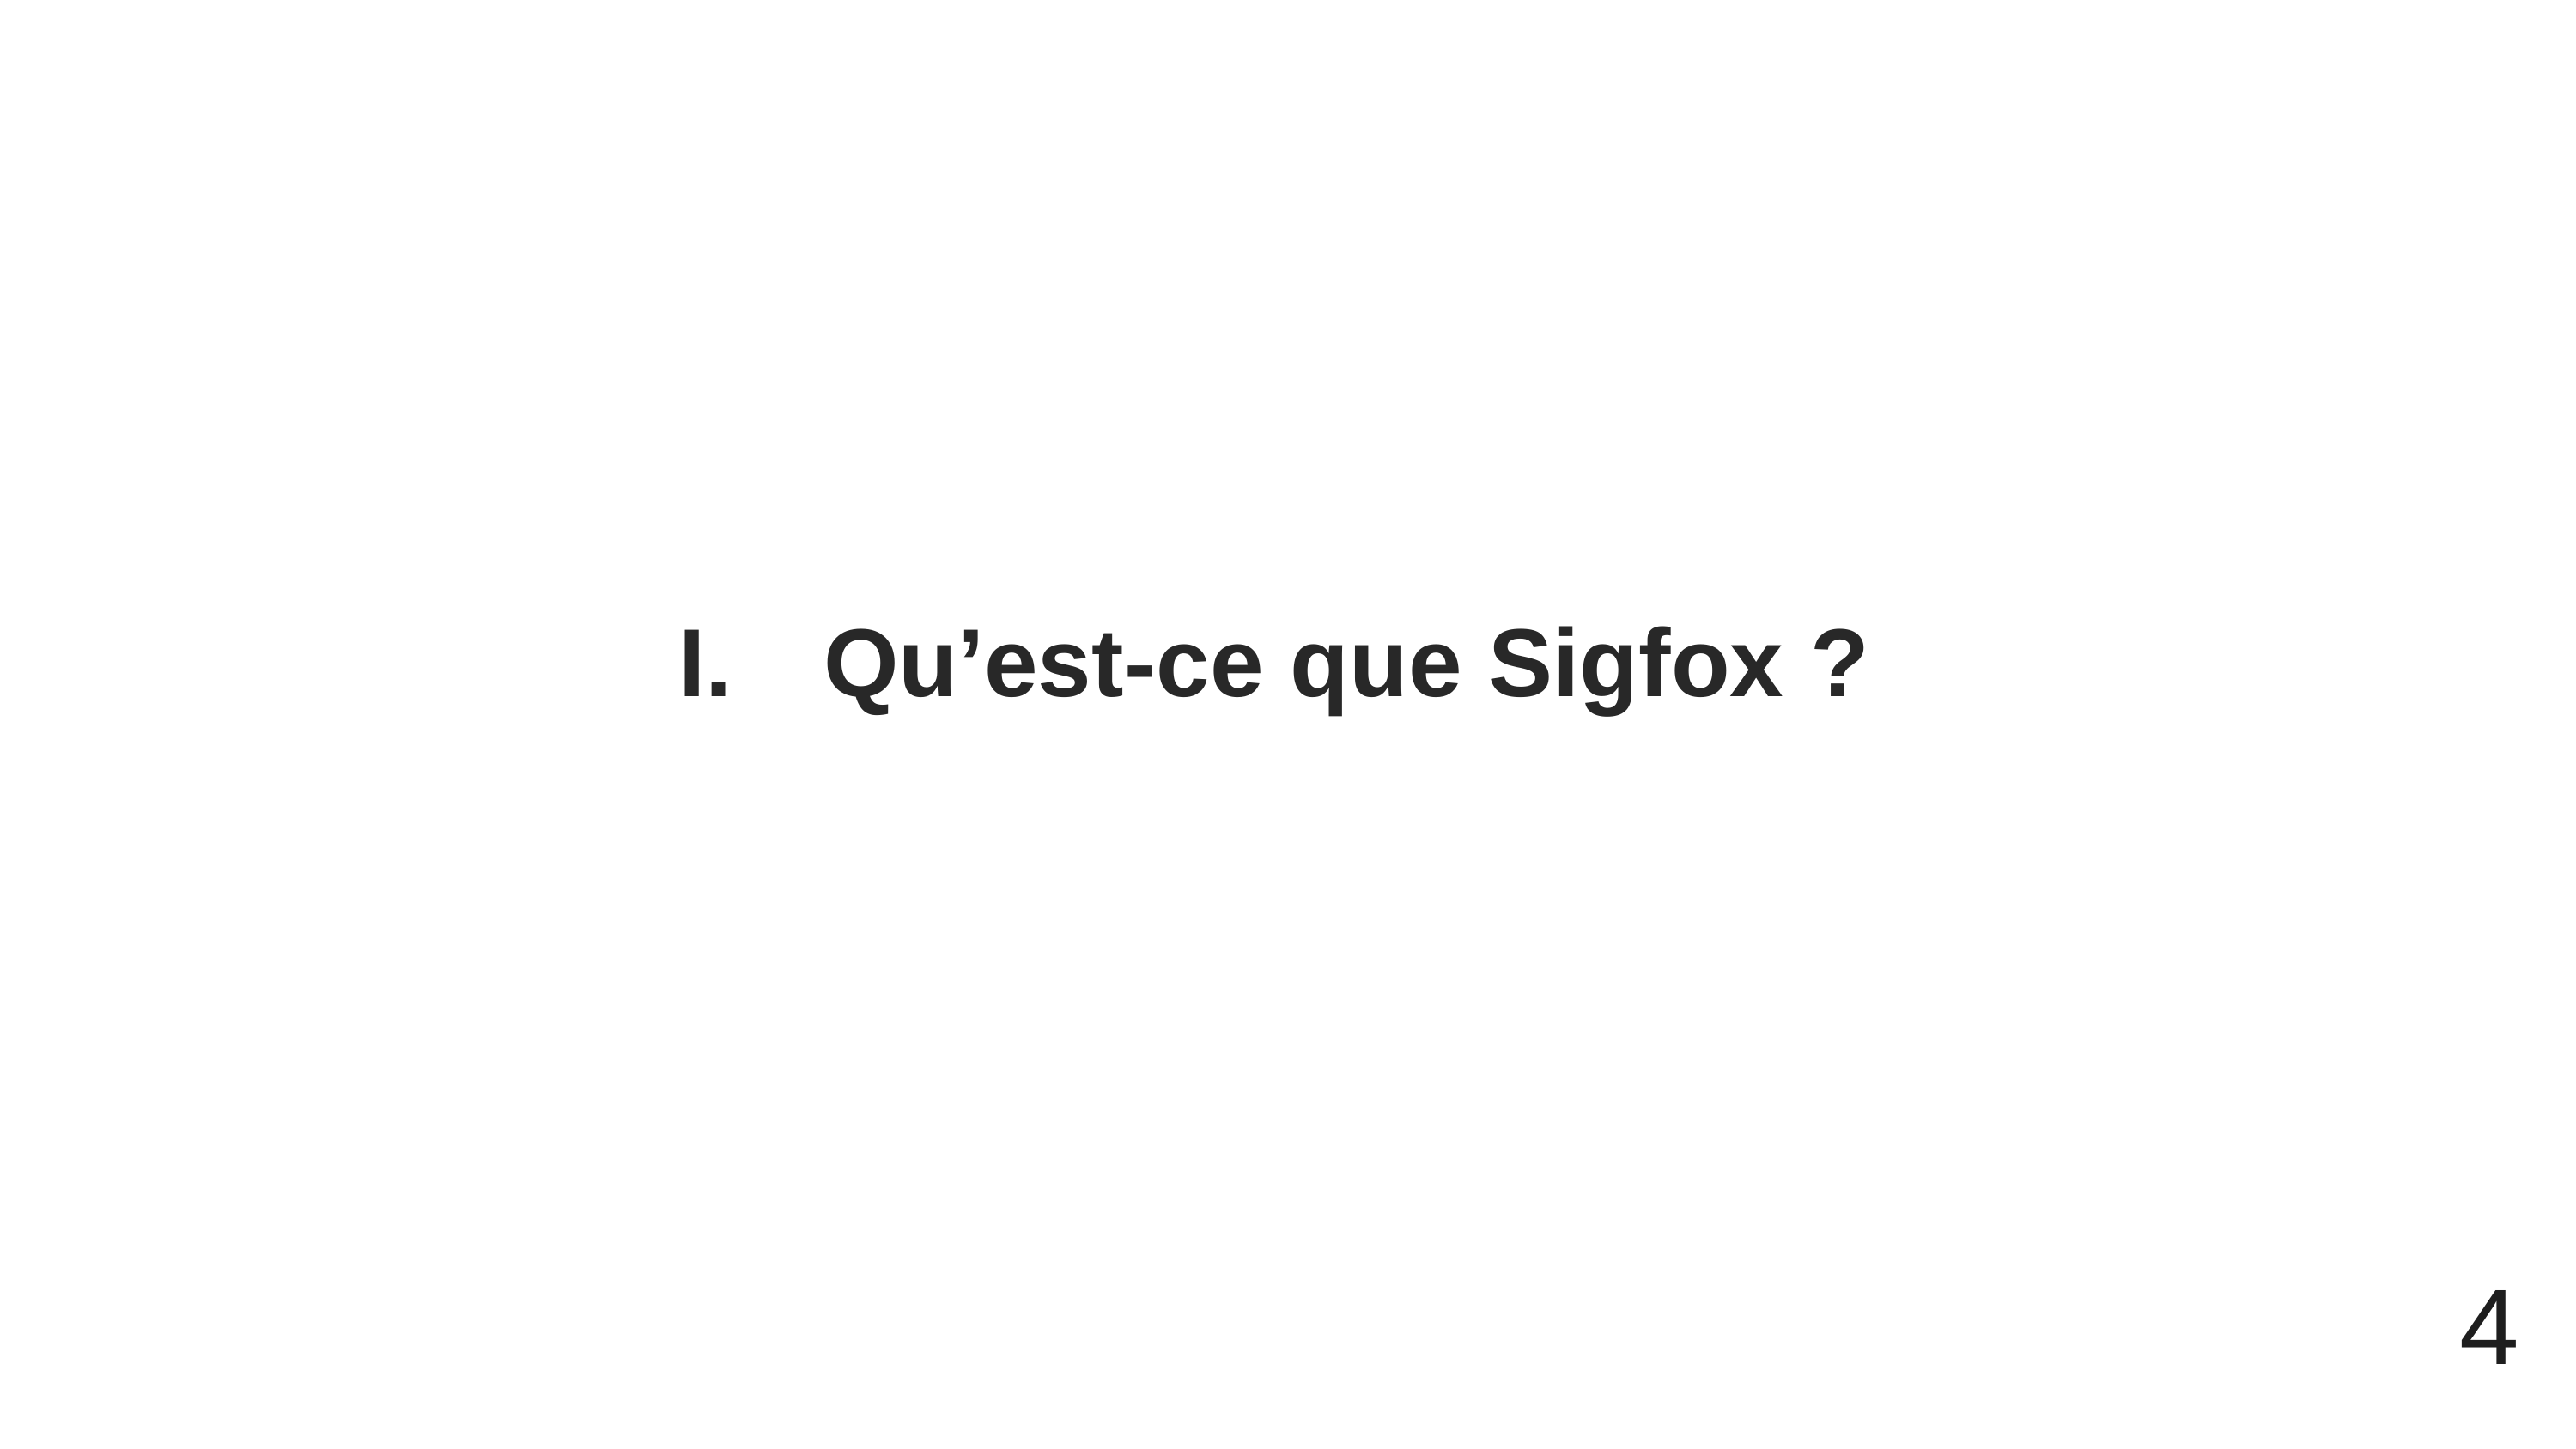

En résumé
Qu’est-ce que Sigfox ?
4